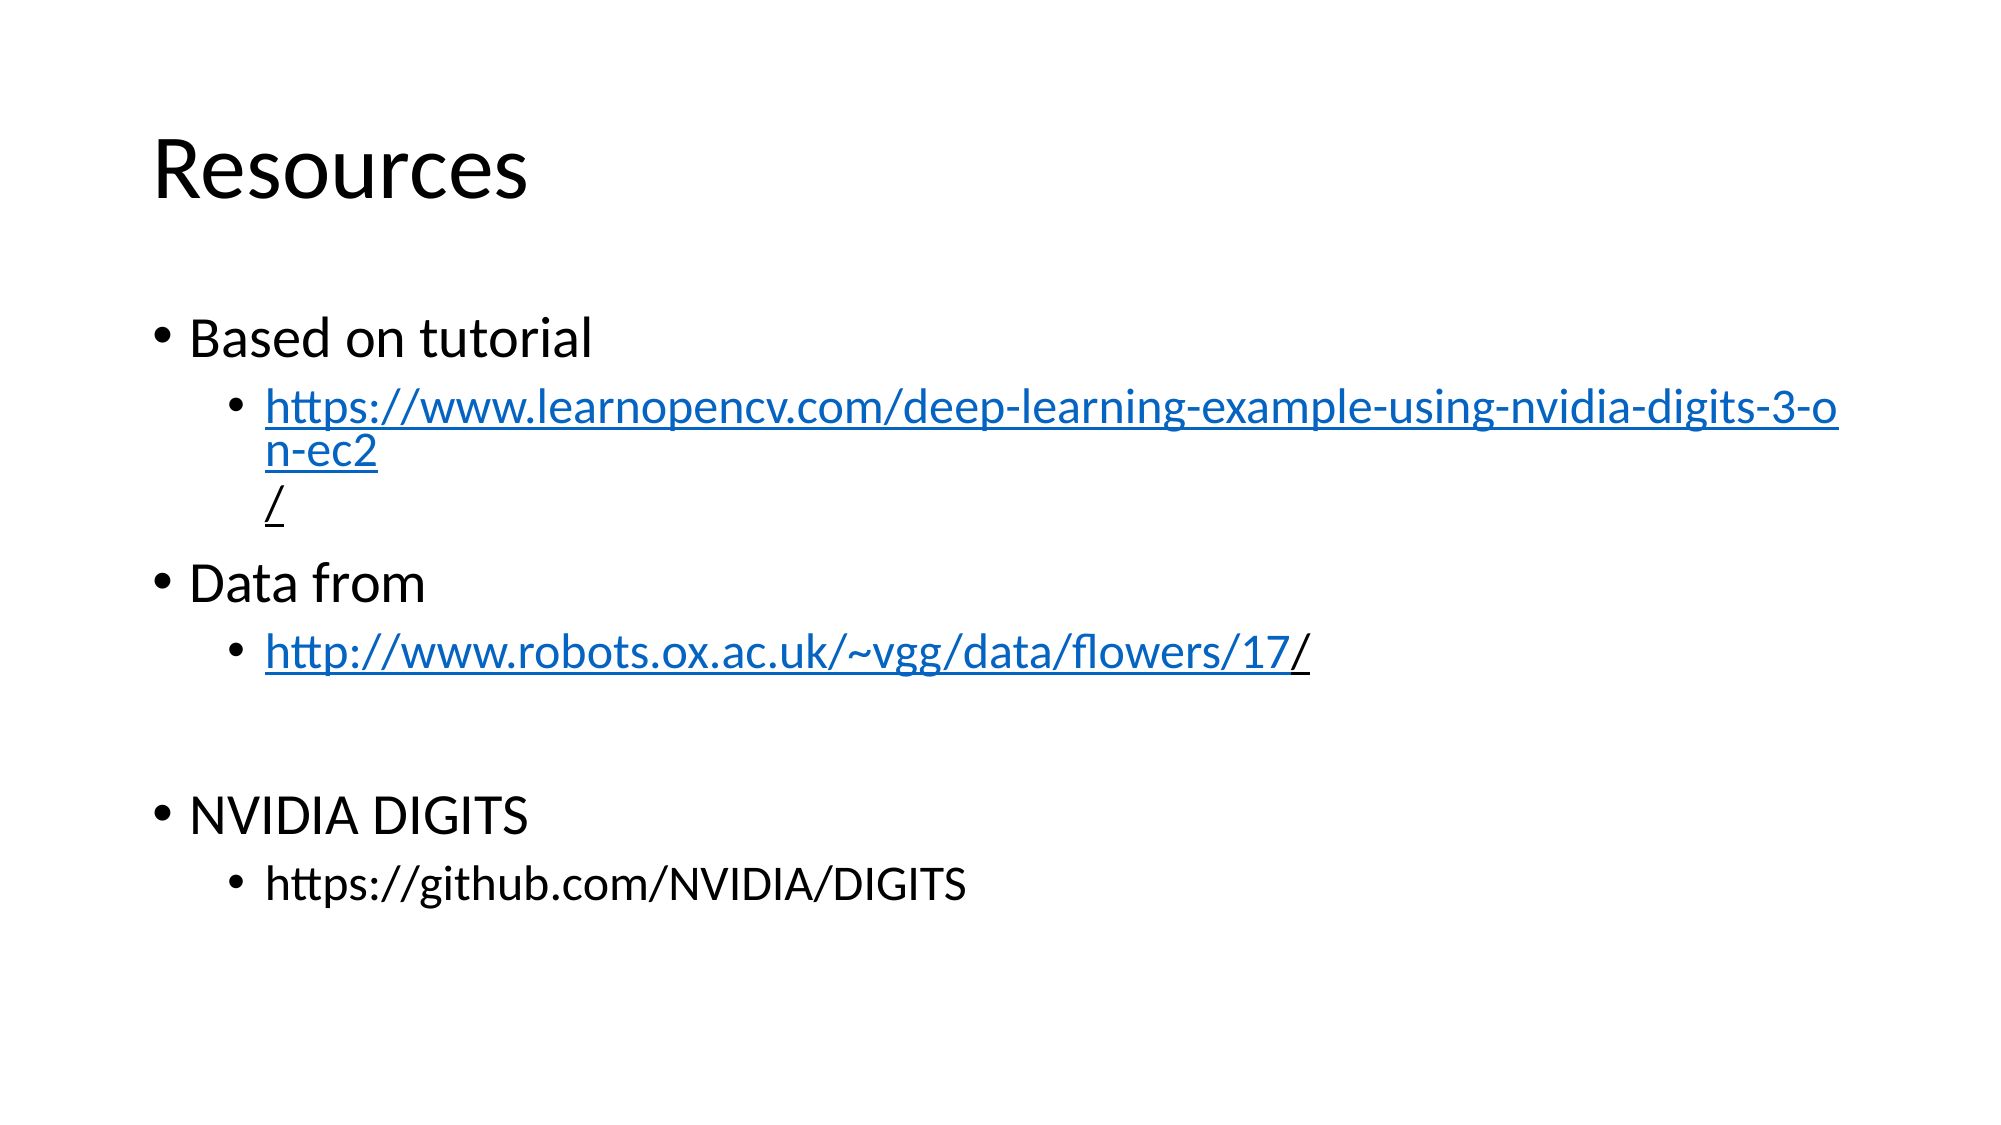

# Resources
Based on tutorial
https://www.learnopencv.com/deep-learning-example-using-nvidia-digits-3-on-ec2/
Data from
http://www.robots.ox.ac.uk/~vgg/data/flowers/17/

NVIDIA DIGITS
https://github.com/NVIDIA/DIGITS